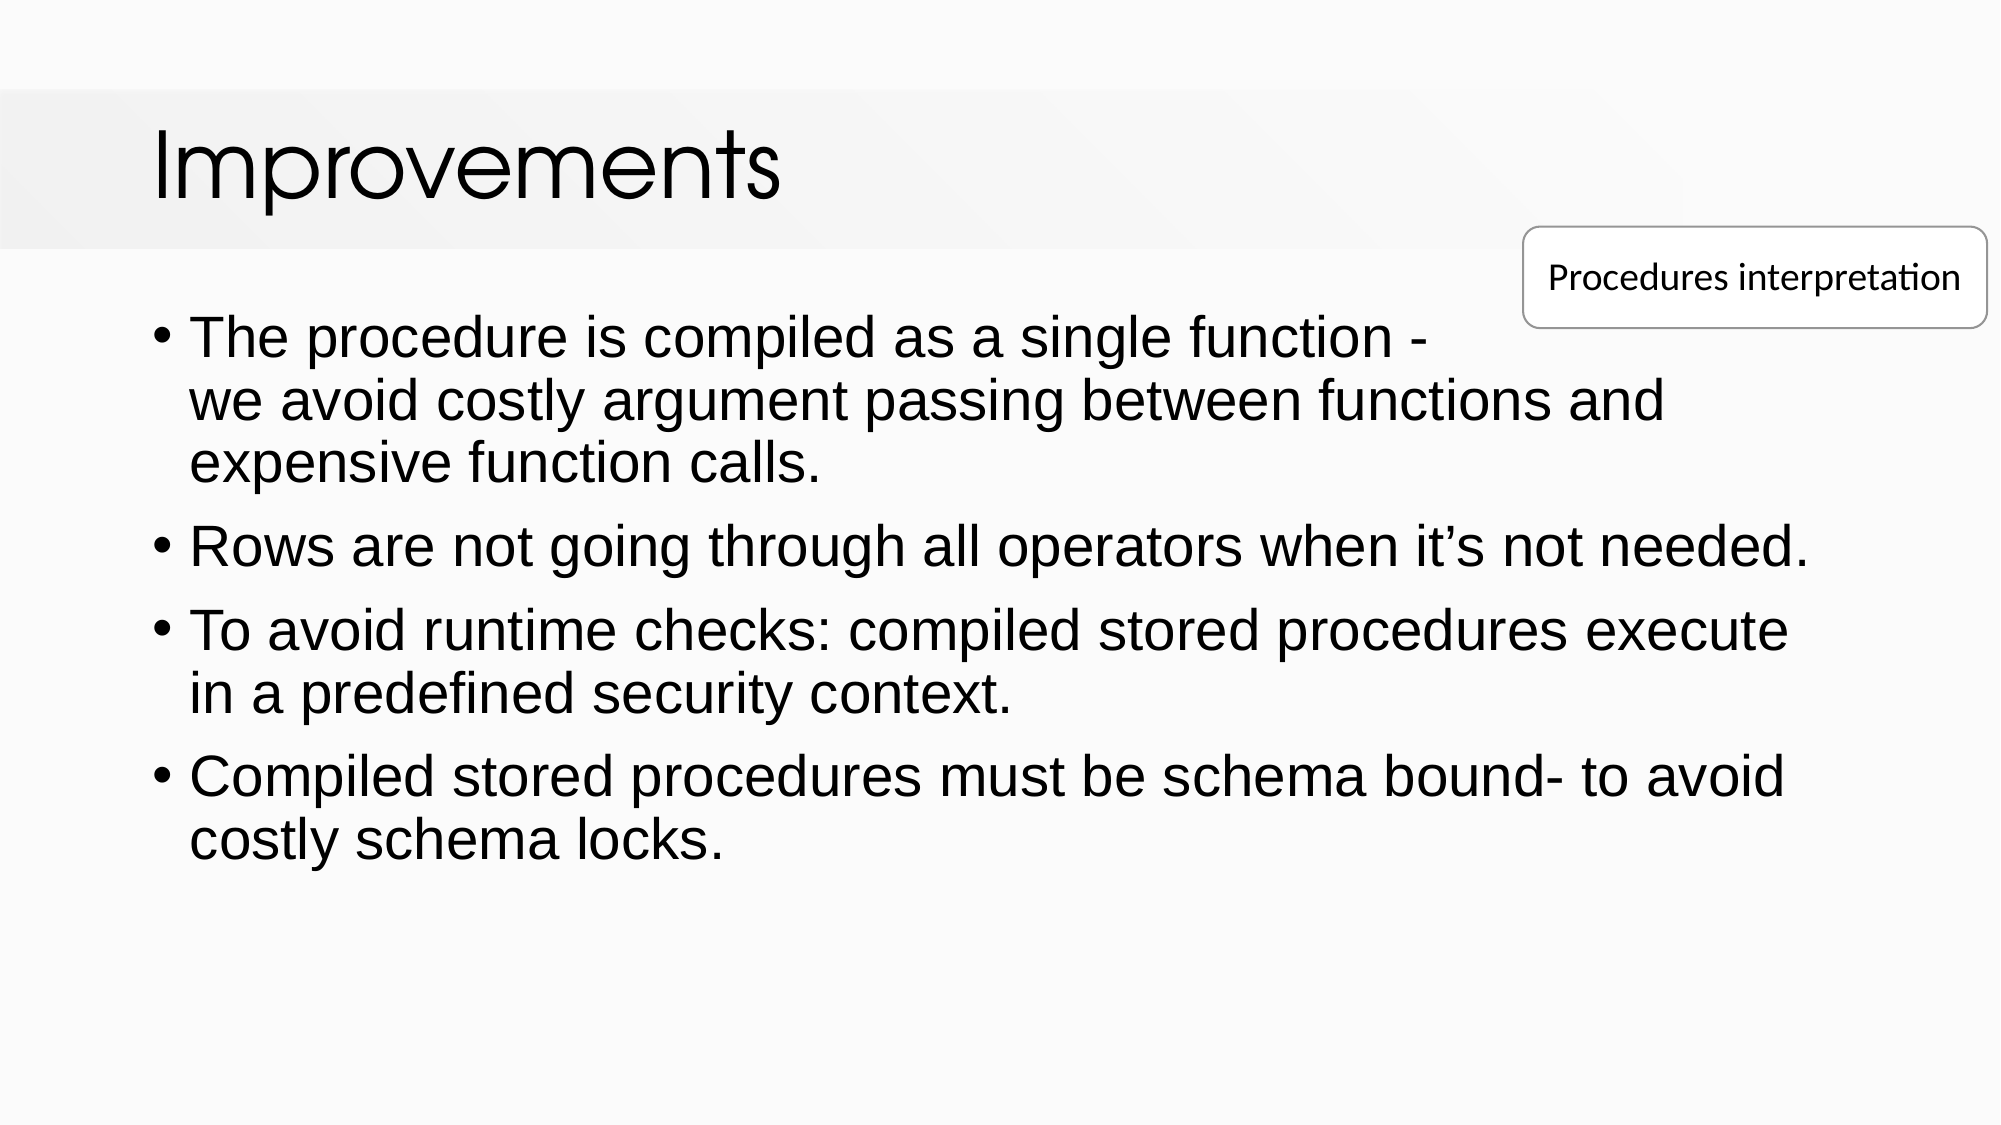

# Improvements
Procedures interpretation
The procedure is compiled as a single function -
we avoid costly argument passing between functions and expensive function calls.
Rows are not going through all operators when it’s not needed.
To avoid runtime checks: compiled stored procedures execute in a predefined security context.
Compiled stored procedures must be schema bound- to avoid costly schema locks.